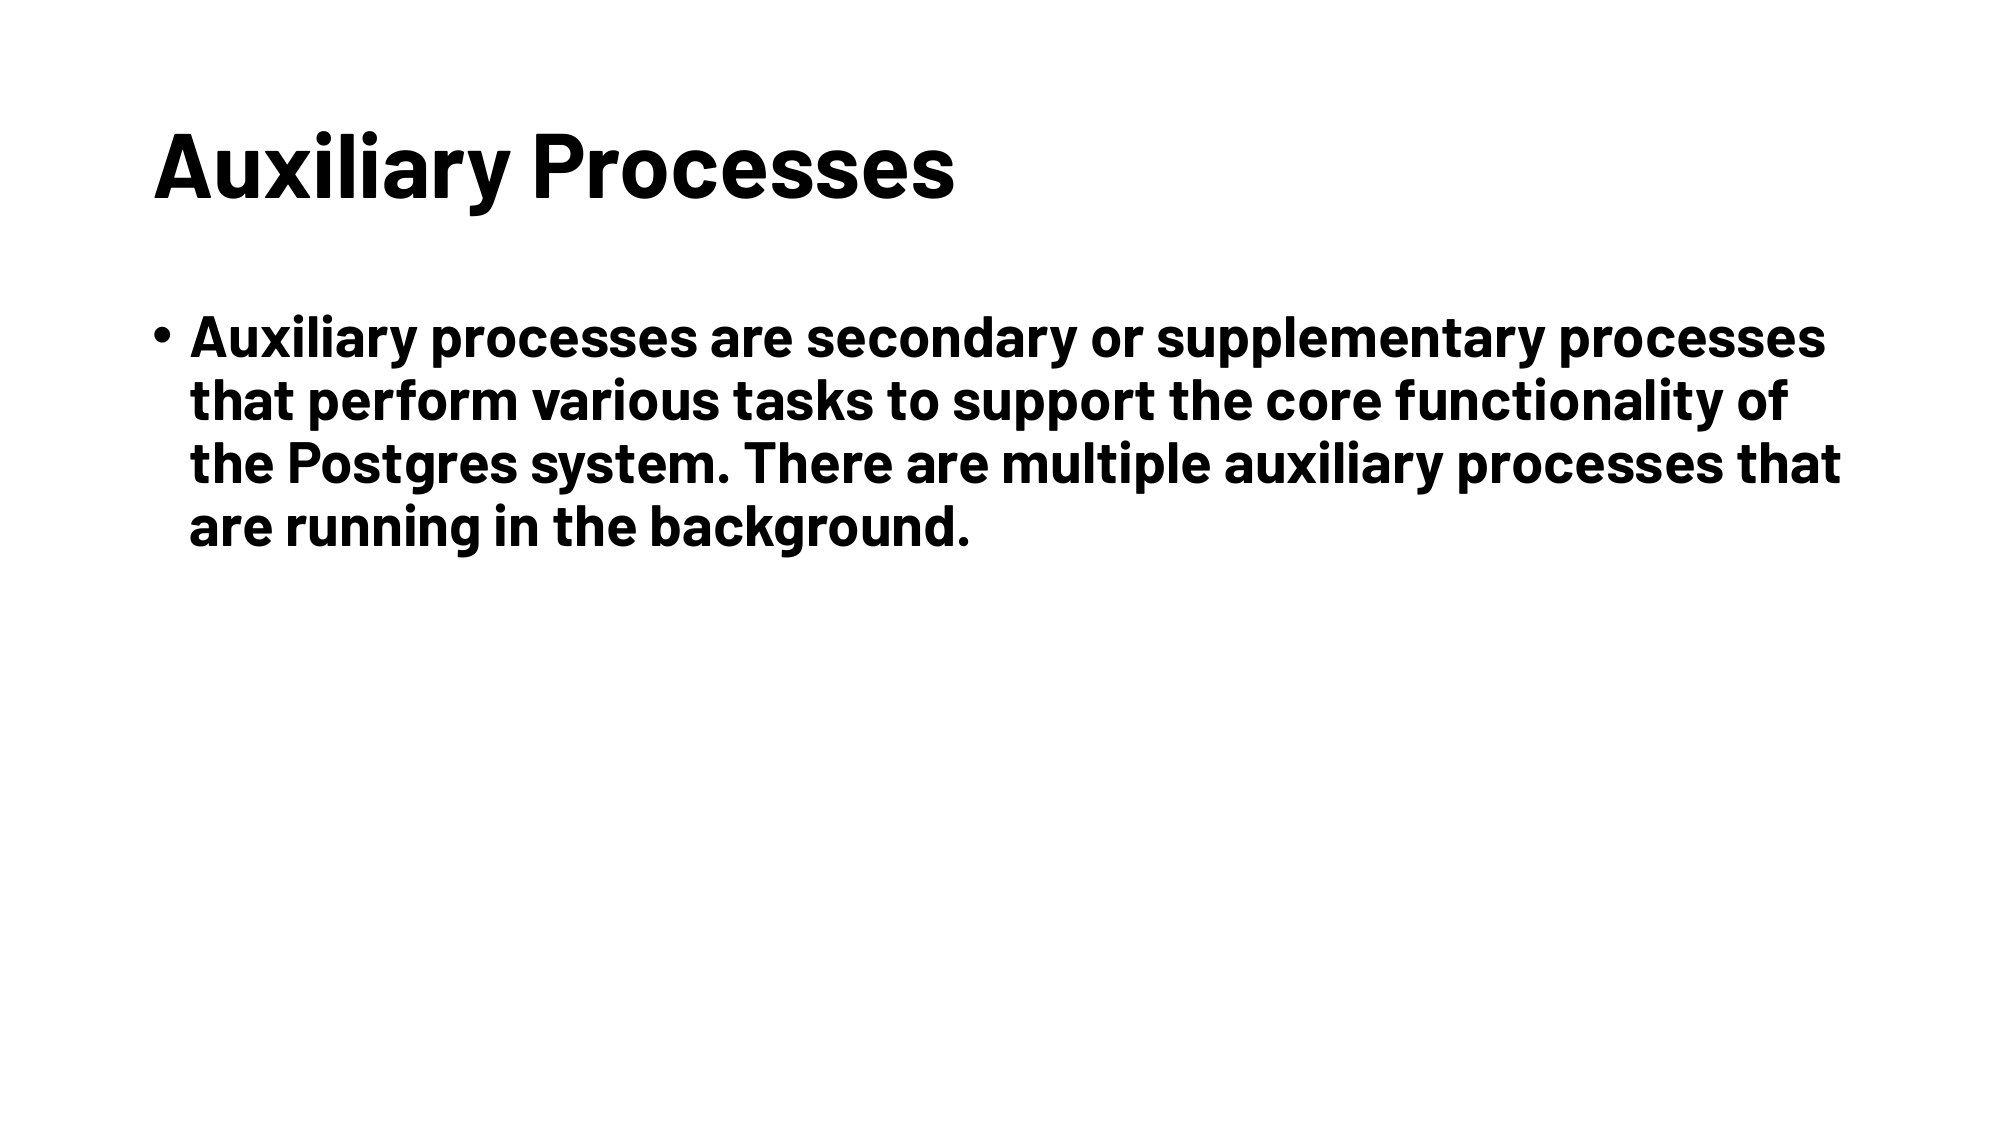

# Auxiliary Processes
Auxiliary processes are secondary or supplementary processes that perform various tasks to support the core functionality of the Postgres system. There are multiple auxiliary processes that are running in the background.